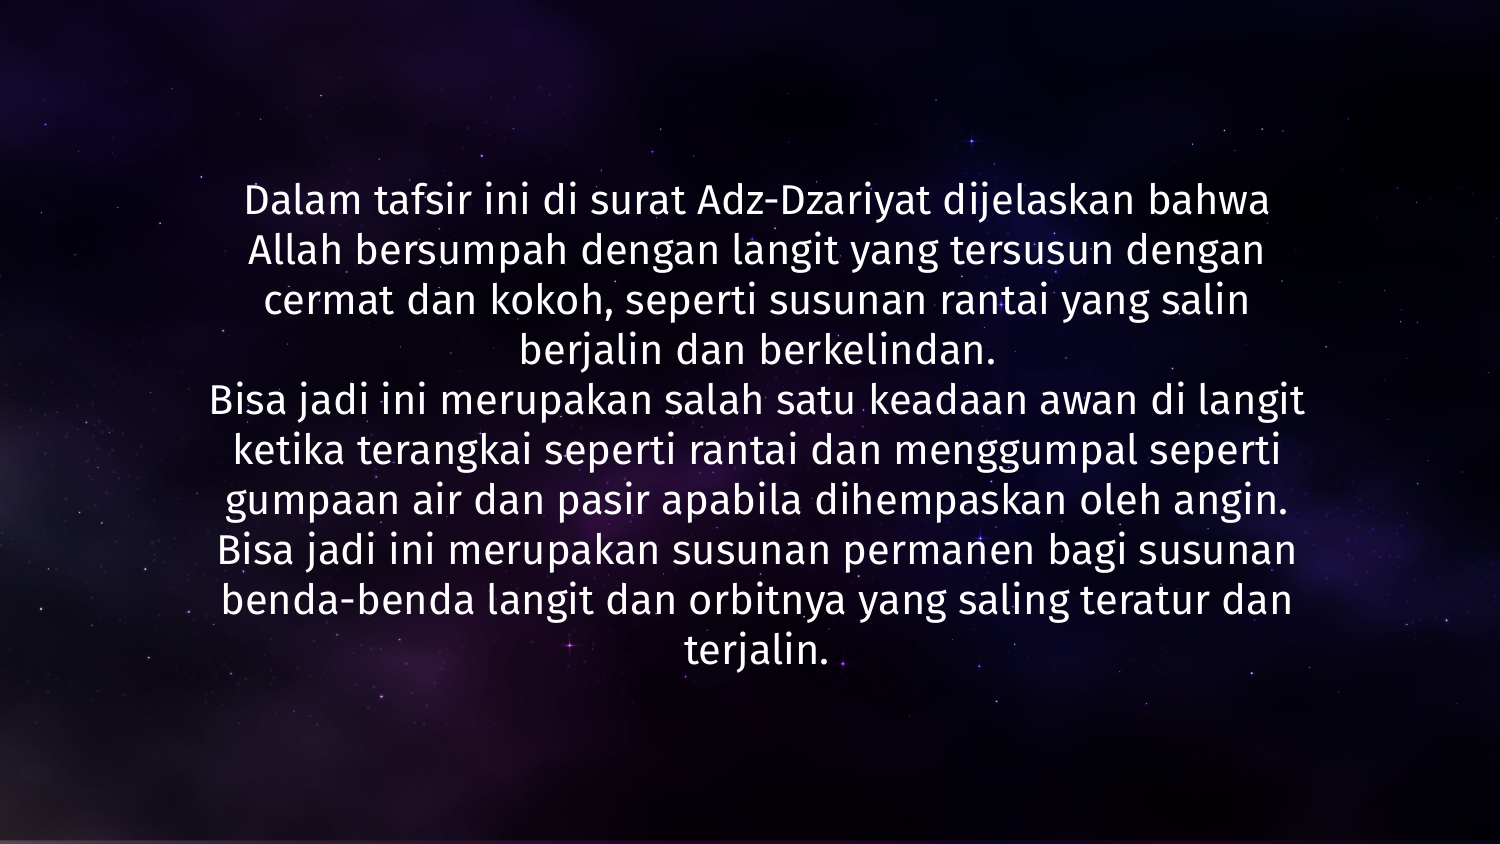

Dalam tafsir ini di surat Adz-Dzariyat dijelaskan bahwa Allah bersumpah dengan langit yang tersusun dengan cermat dan kokoh, seperti susunan rantai yang salin berjalin dan berkelindan.
Bisa jadi ini merupakan salah satu keadaan awan di langit ketika terangkai seperti rantai dan menggumpal seperti gumpaan air dan pasir apabila dihempaskan oleh angin.
Bisa jadi ini merupakan susunan permanen bagi susunan benda-benda langit dan orbitnya yang saling teratur dan terjalin.